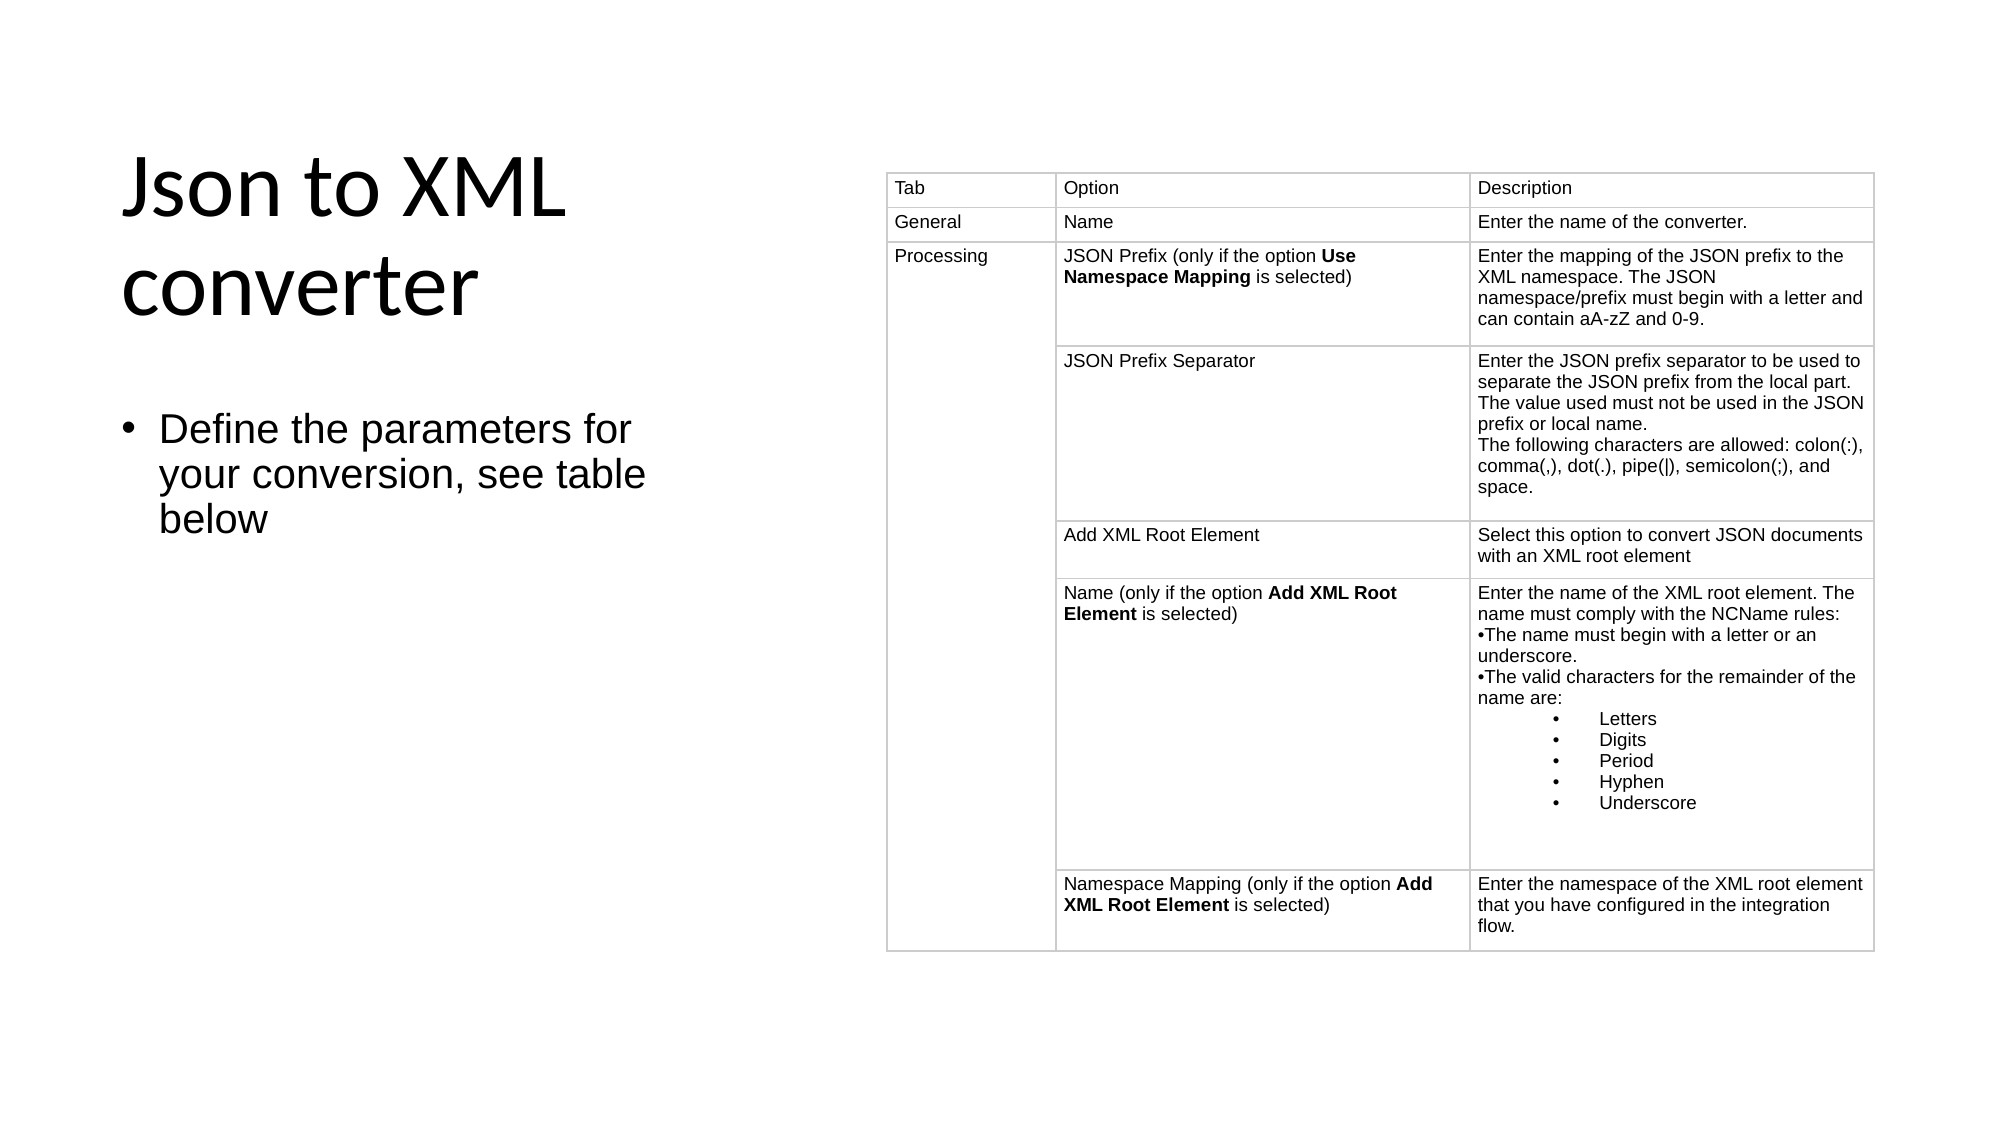

# Json to XML converter
| Tab | Option | Description |
| --- | --- | --- |
| General | Name | Enter the name of the converter. |
| Processing | JSON Prefix (only if the option Use Namespace Mapping is selected) | Enter the mapping of the JSON prefix to the XML namespace. The JSON namespace/prefix must begin with a letter and can contain aA-zZ and 0-9. |
|  | JSON Prefix Separator | Enter the JSON prefix separator to be used to separate the JSON prefix from the local part. The value used must not be used in the JSON prefix or local name. The following characters are allowed: colon(:), comma(,), dot(.), pipe(|), semicolon(;), and space. |
|  | Add XML Root Element | Select this option to convert JSON documents with an XML root element |
|  | Name (only if the option Add XML Root Element is selected) | Enter the name of the XML root element. The name must comply with the NCName rules: The name must begin with a letter or an underscore. The valid characters for the remainder of the name are: Letters Digits Period Hyphen Underscore |
|  | Namespace Mapping (only if the option Add XML Root Element is selected) | Enter the namespace of the XML root element that you have configured in the integration flow. |
Define the parameters for your conversion, see table below